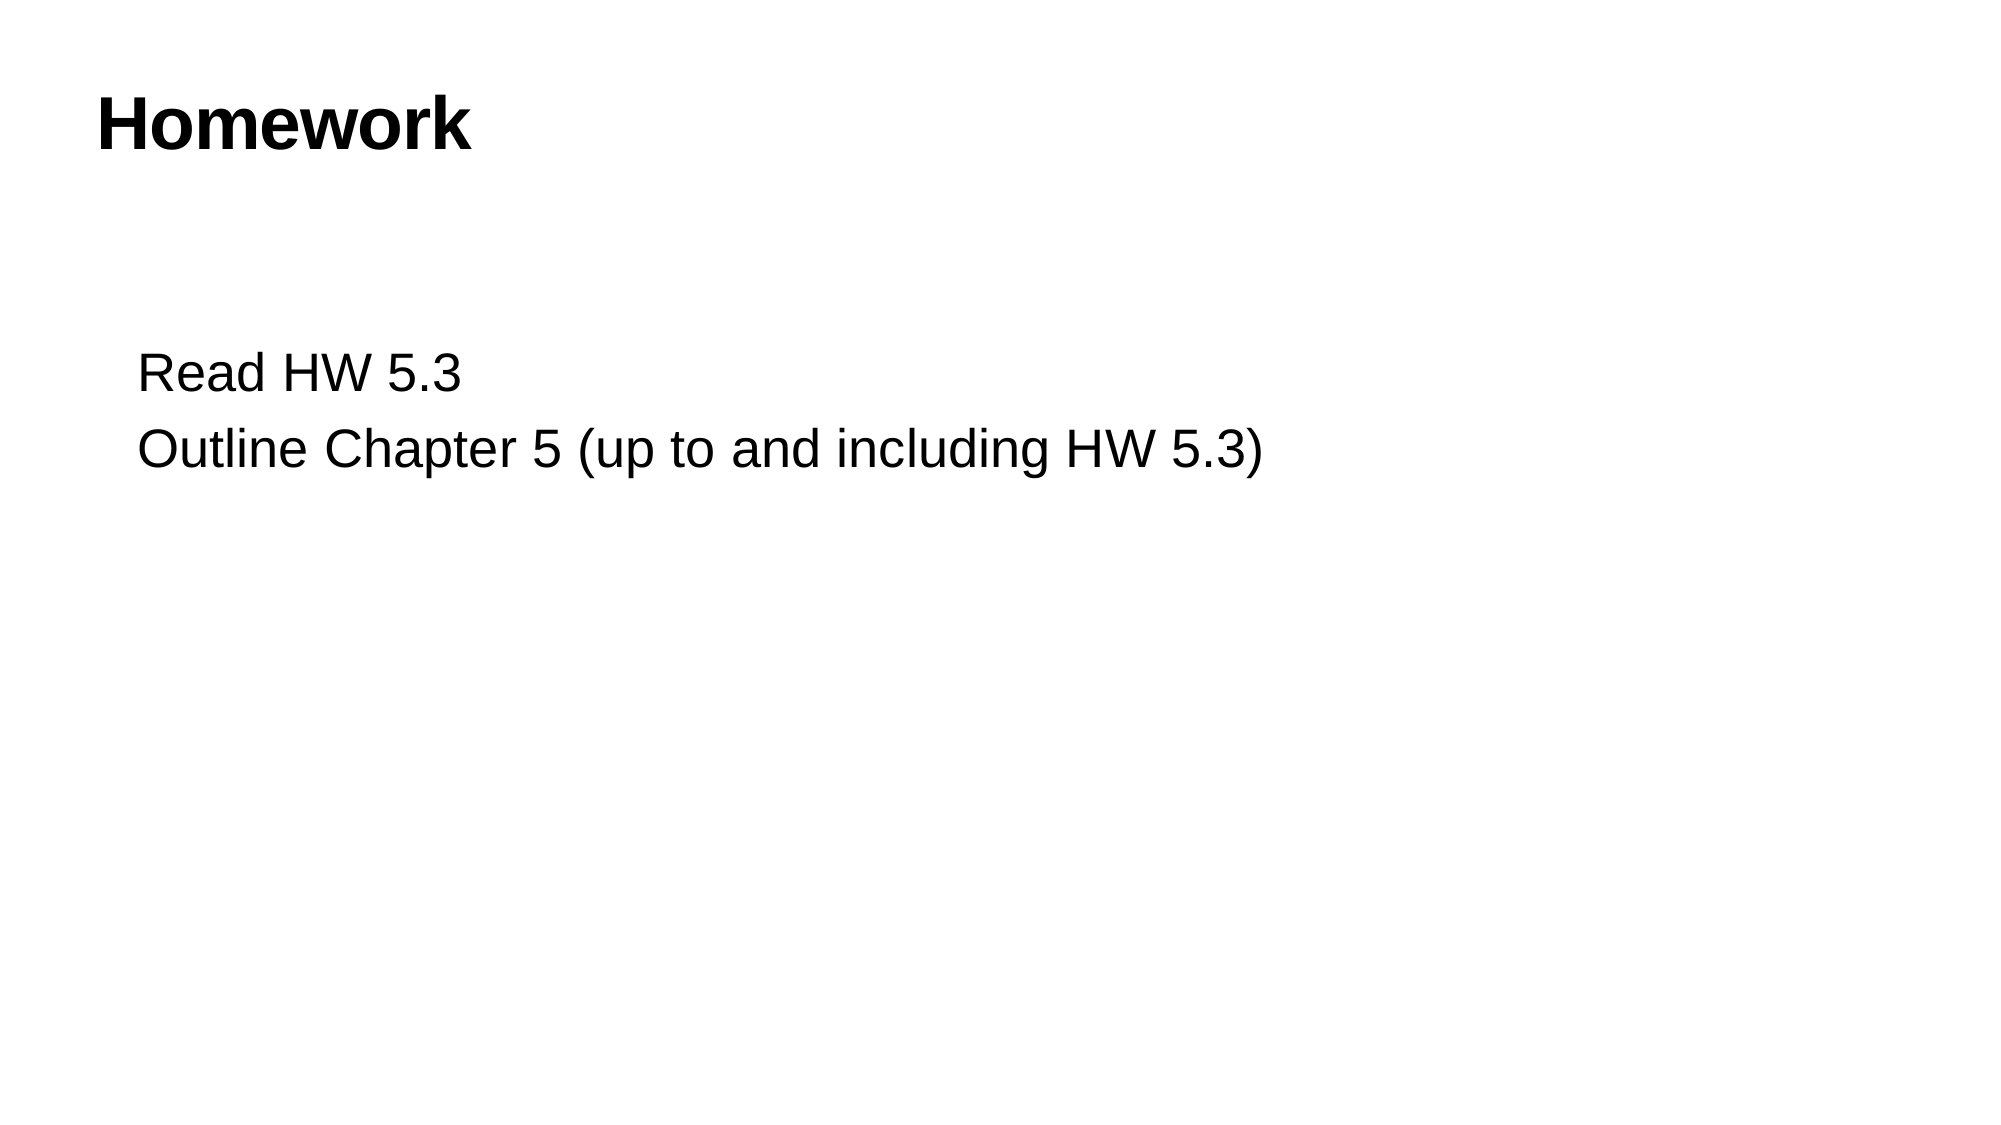

# Homework
Read HW 5.3
Outline Chapter 5 (up to and including HW 5.3)